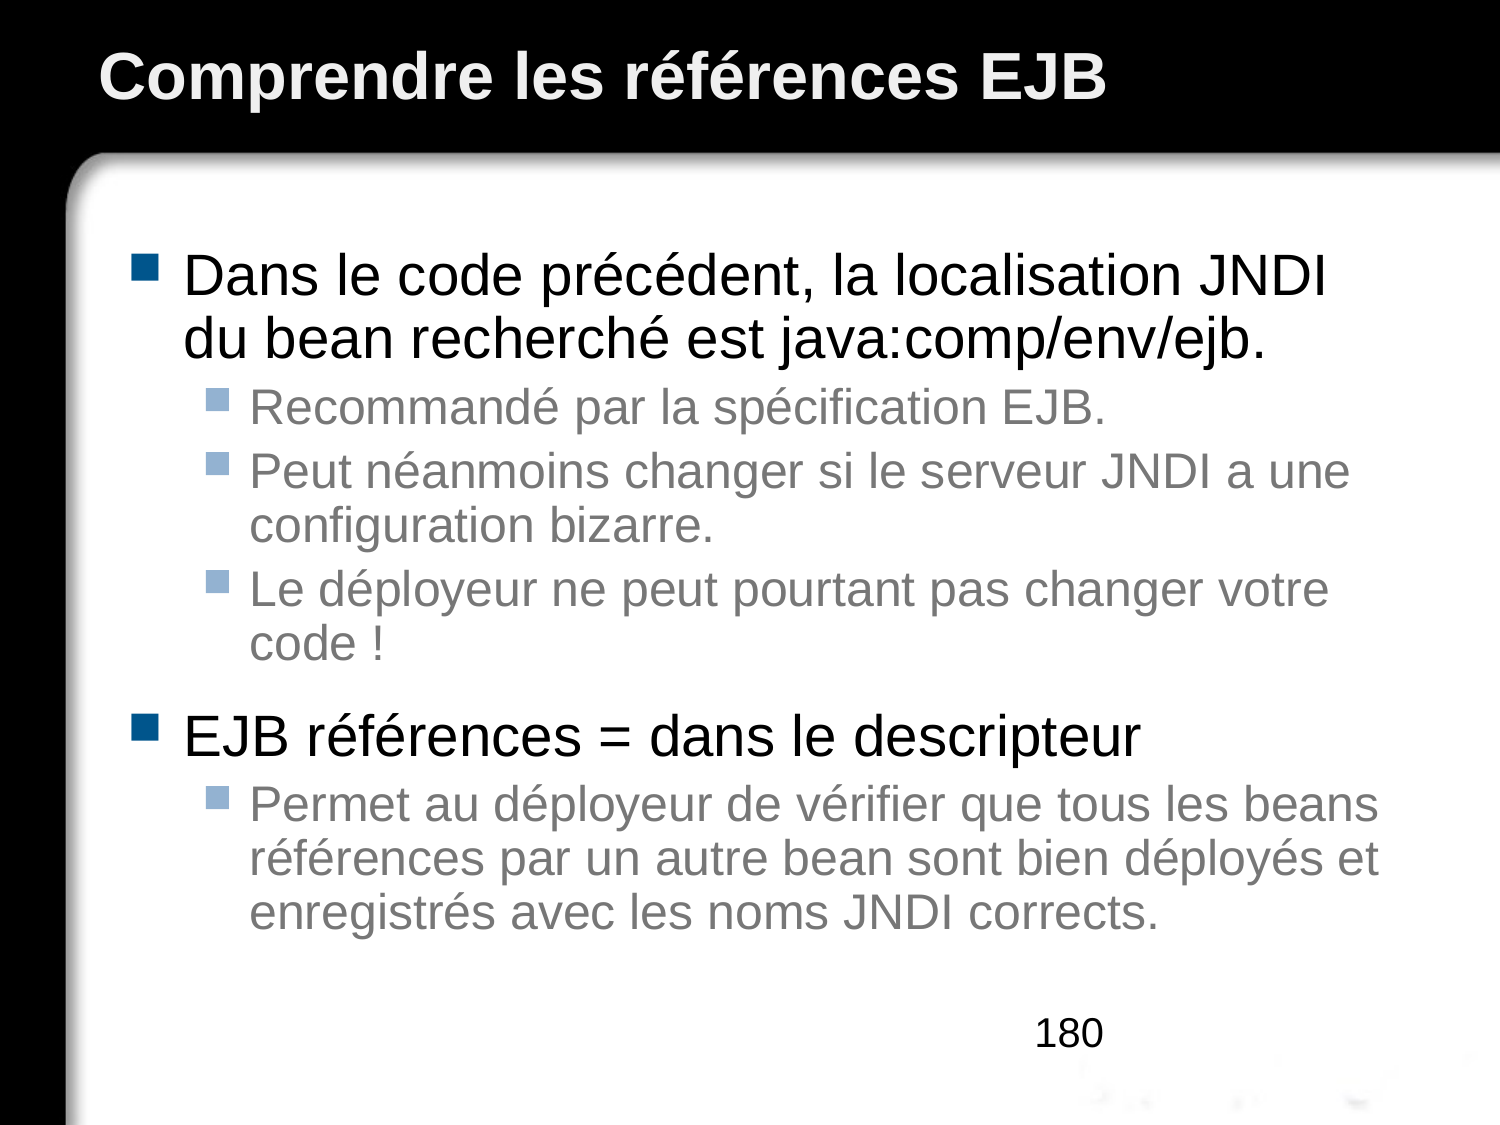

# Comprendre les références EJB
Dans le code précédent, la localisation JNDI du bean recherché est java:comp/env/ejb.
Recommandé par la spécification EJB.
Peut néanmoins changer si le serveur JNDI a une configuration bizarre.
Le déployeur ne peut pourtant pas changer votre code !
EJB références = dans le descripteur
Permet au déployeur de vérifier que tous les beans références par un autre bean sont bien déployés et enregistrés avec les noms JNDI corrects.